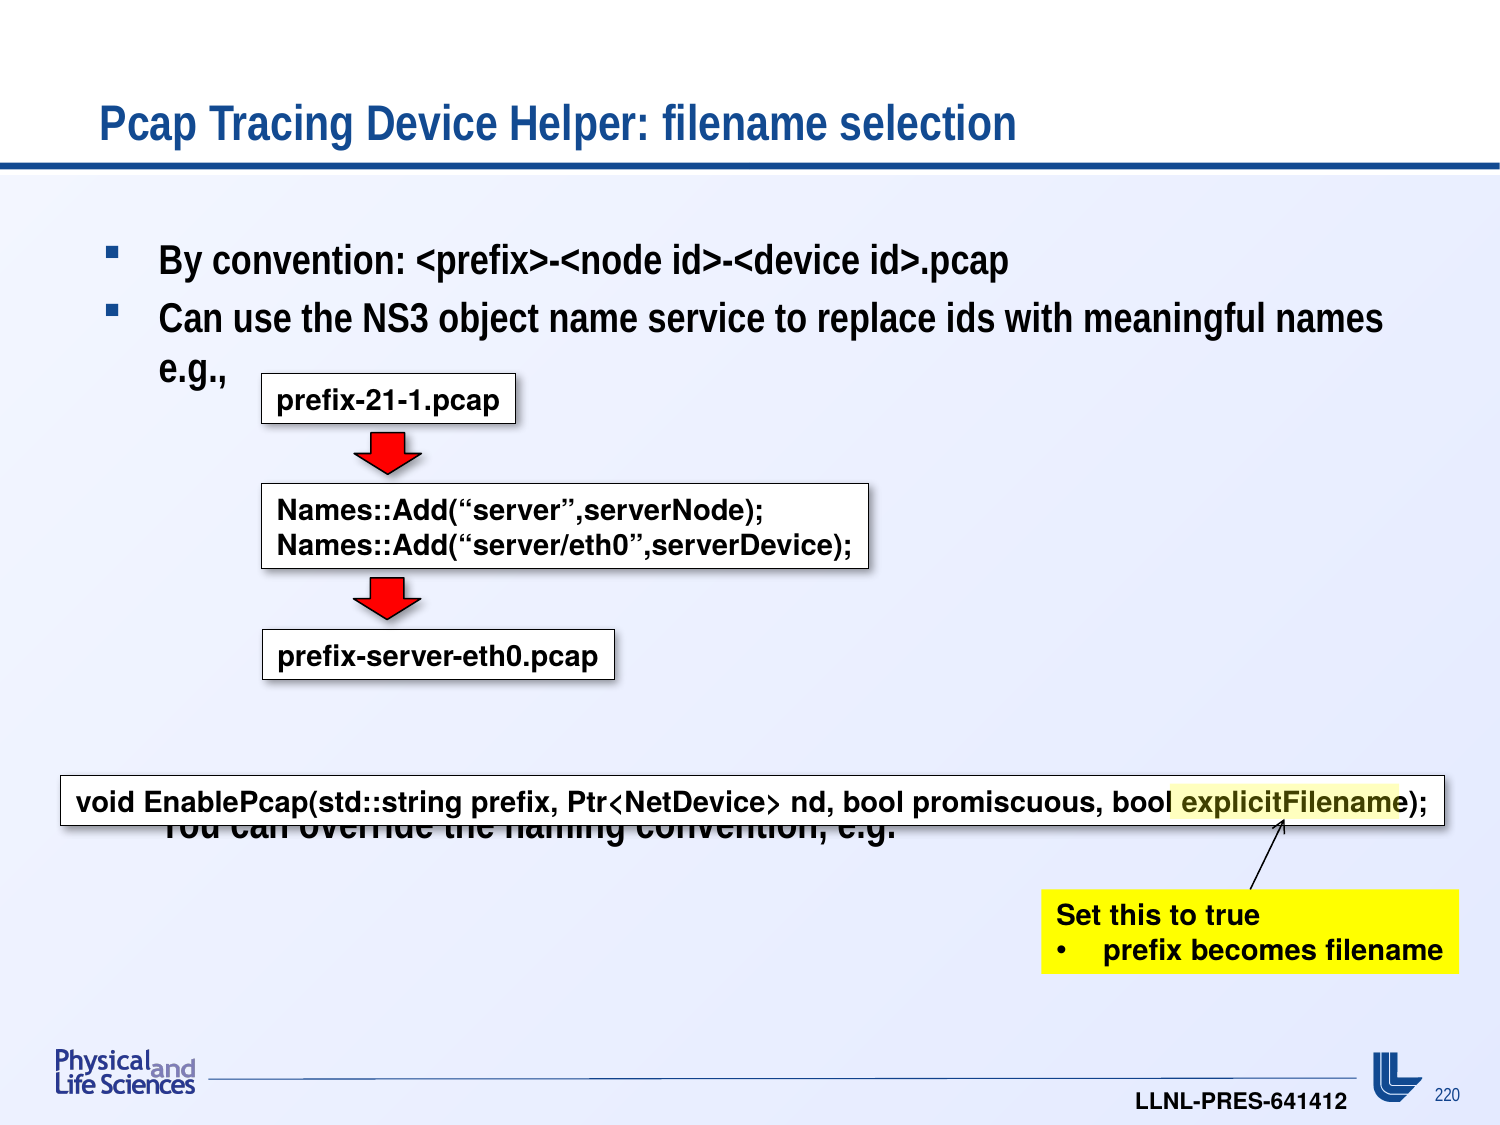

# Pcap Tracing Device Helper: filename selection
By convention: <prefix>-<node id>-<device id>.pcap
Can use the NS3 object name service to replace ids with meaningful names e.g.,

You can override the naming convention, e.g.

prefix-21-1.pcap

Names::Add(“server”,serverNode);
Names::Add(“server/eth0”,serverDevice);

prefix-server-eth0.pcap
void EnablePcap(std::string prefix, Ptr<NetDevice> nd, bool promiscuous, bool explicitFilename);

Set this to true
prefix becomes filename